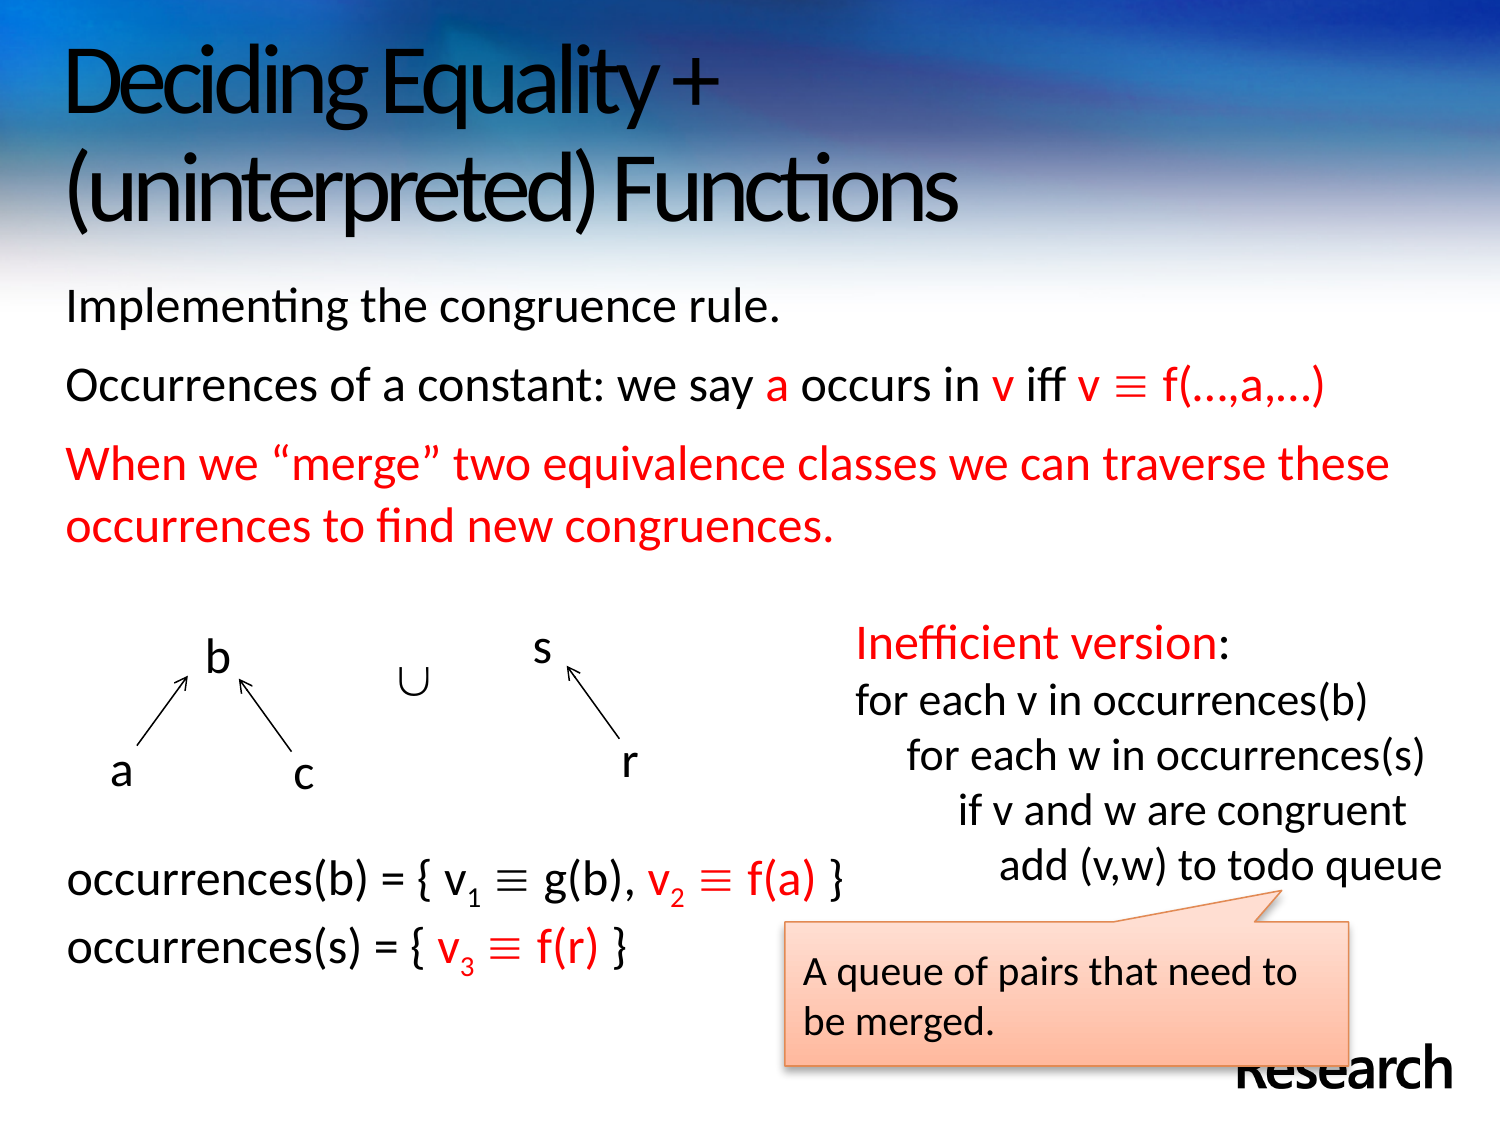

# Deciding Equality + (uninterpreted) Functions
Implementing the congruence rule.
Occurrences of a constant: we say a occurs in v iff v ≡ f(…,a,…)
When we “merge” two equivalence classes we can traverse these occurrences to find new congruences.
Inefficient version:
for each v in occurrences(b)
     for each w in occurrences(s)
          if v and w are congruent
              add (v,w) to todo queue
s
b
∪
r
a
c
occurrences(b) = { v1 ≡ g(b), v2 ≡ f(a) }
occurrences(s) = { v3 ≡ f(r) }
A queue of pairs that need to be merged.